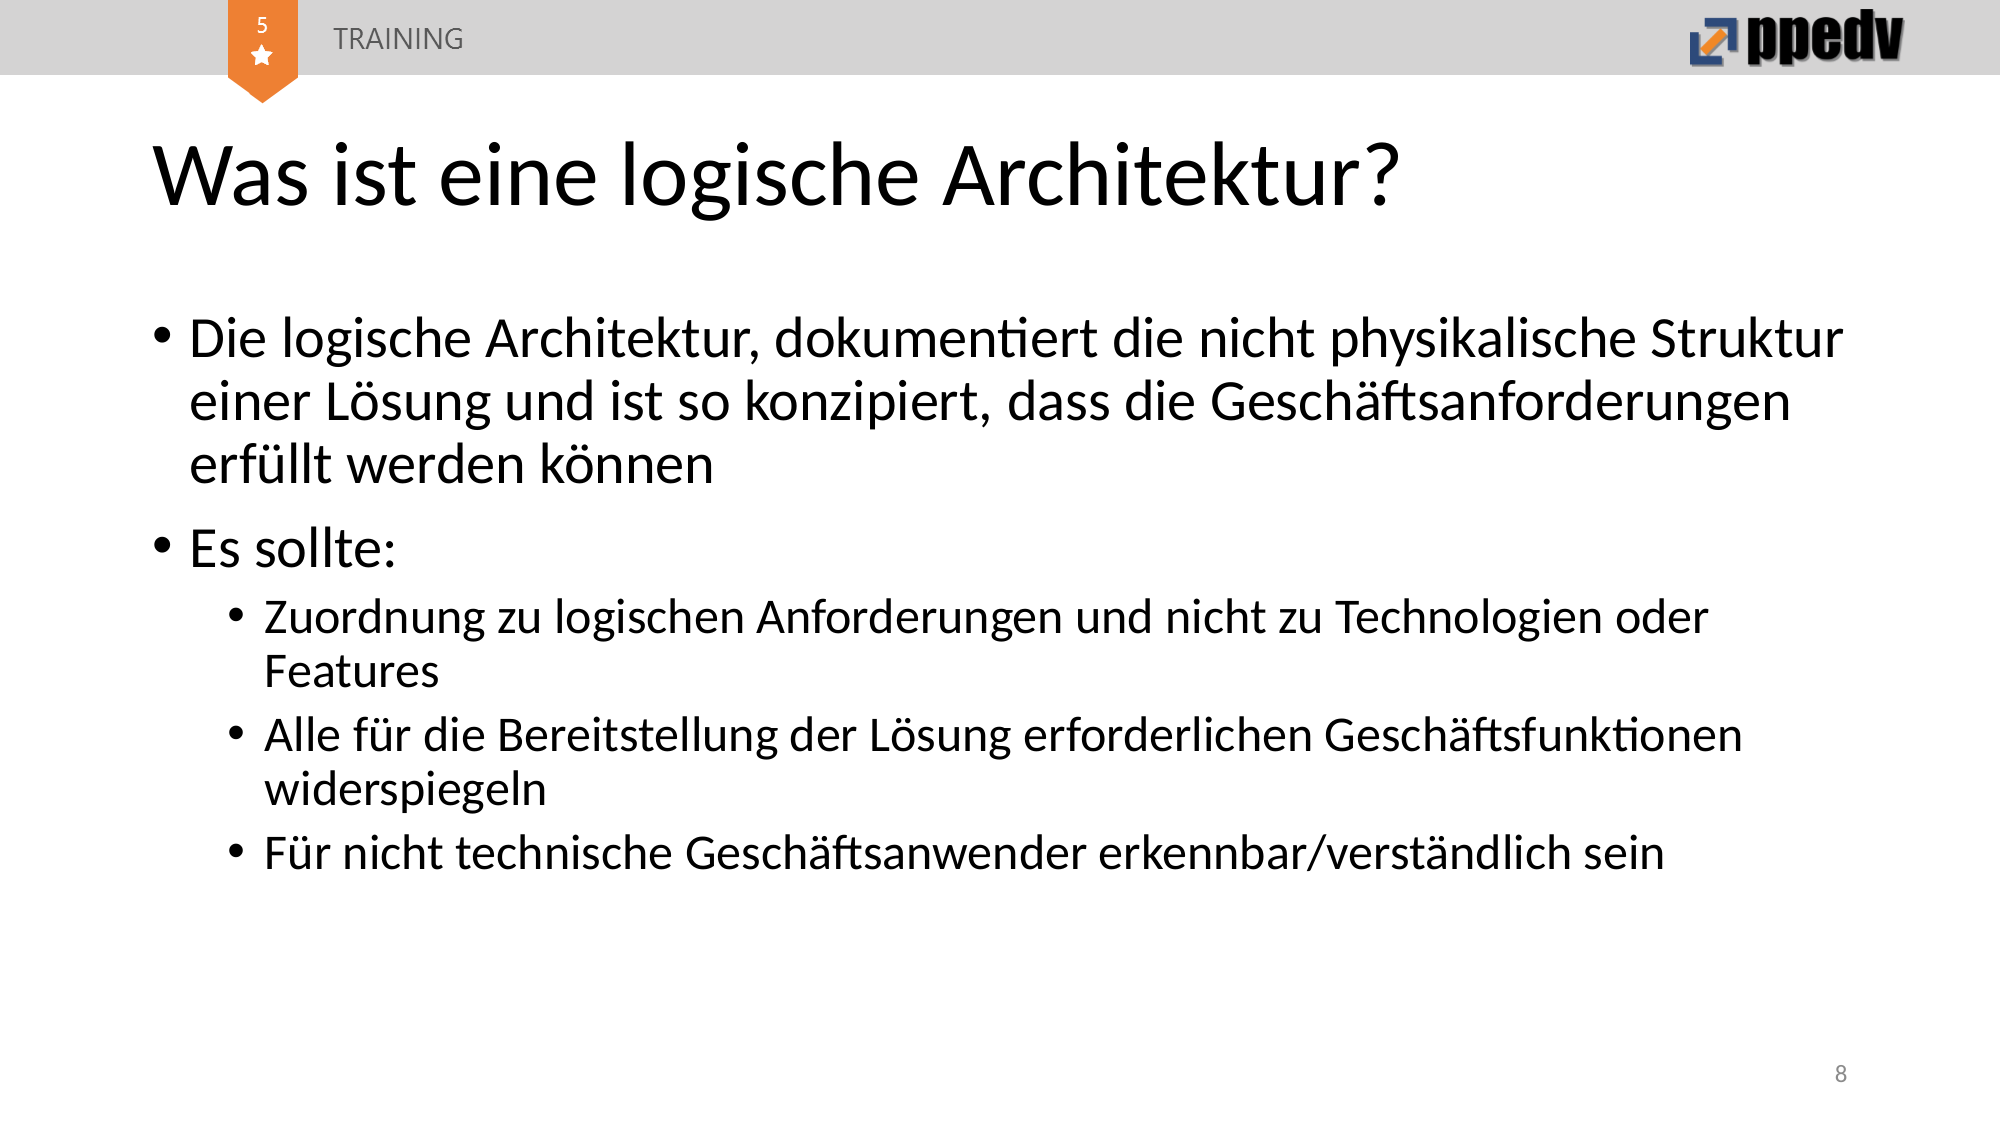

# Was ist eine logische Architektur?
Die logische Architektur, dokumentiert die nicht physikalische Struktur einer Lösung und ist so konzipiert, dass die Geschäftsanforderungen erfüllt werden können
Es sollte:
Zuordnung zu logischen Anforderungen und nicht zu Technologien oder Features
Alle für die Bereitstellung der Lösung erforderlichen Geschäftsfunktionen widerspiegeln
Für nicht technische Geschäftsanwender erkennbar/verständlich sein

8